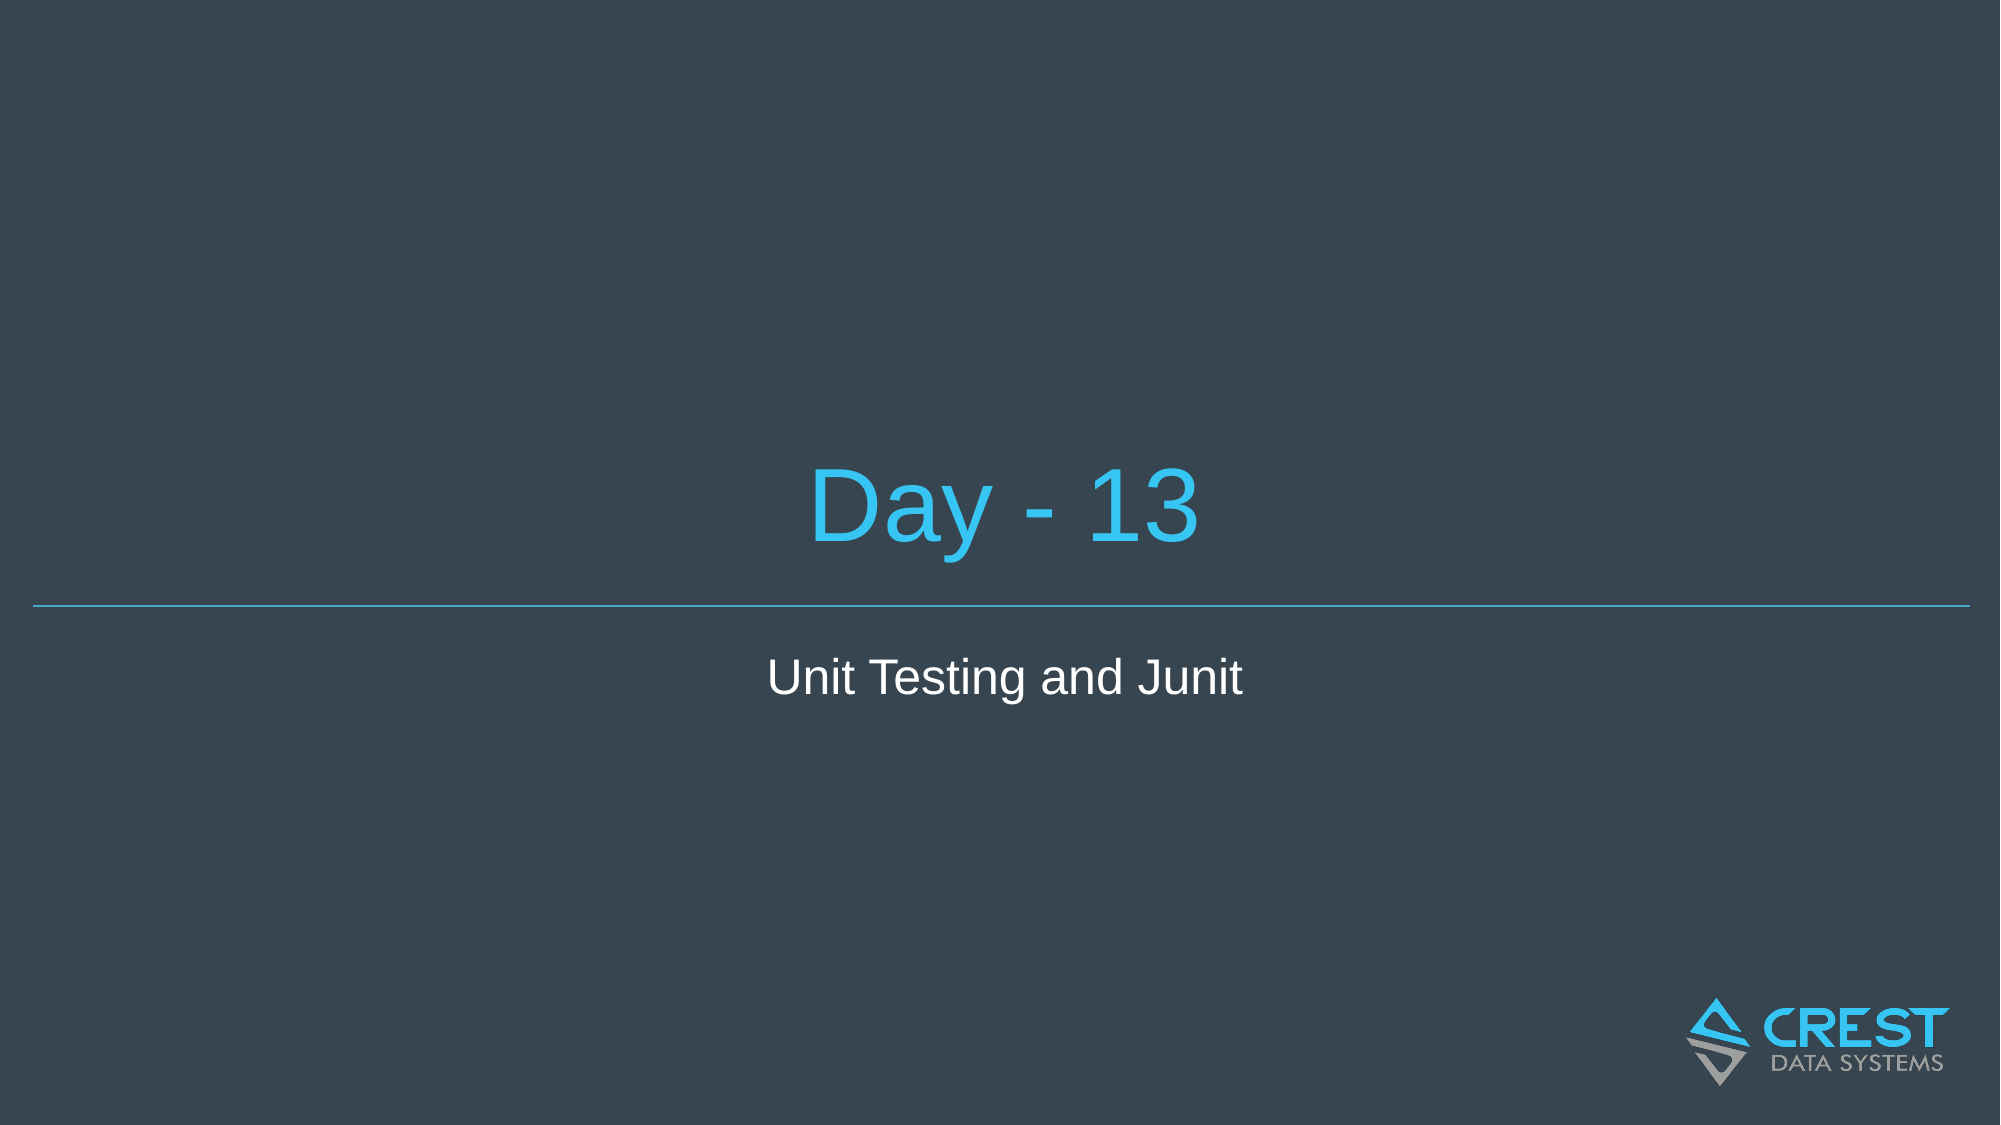

# Day - 13
Unit Testing and Junit